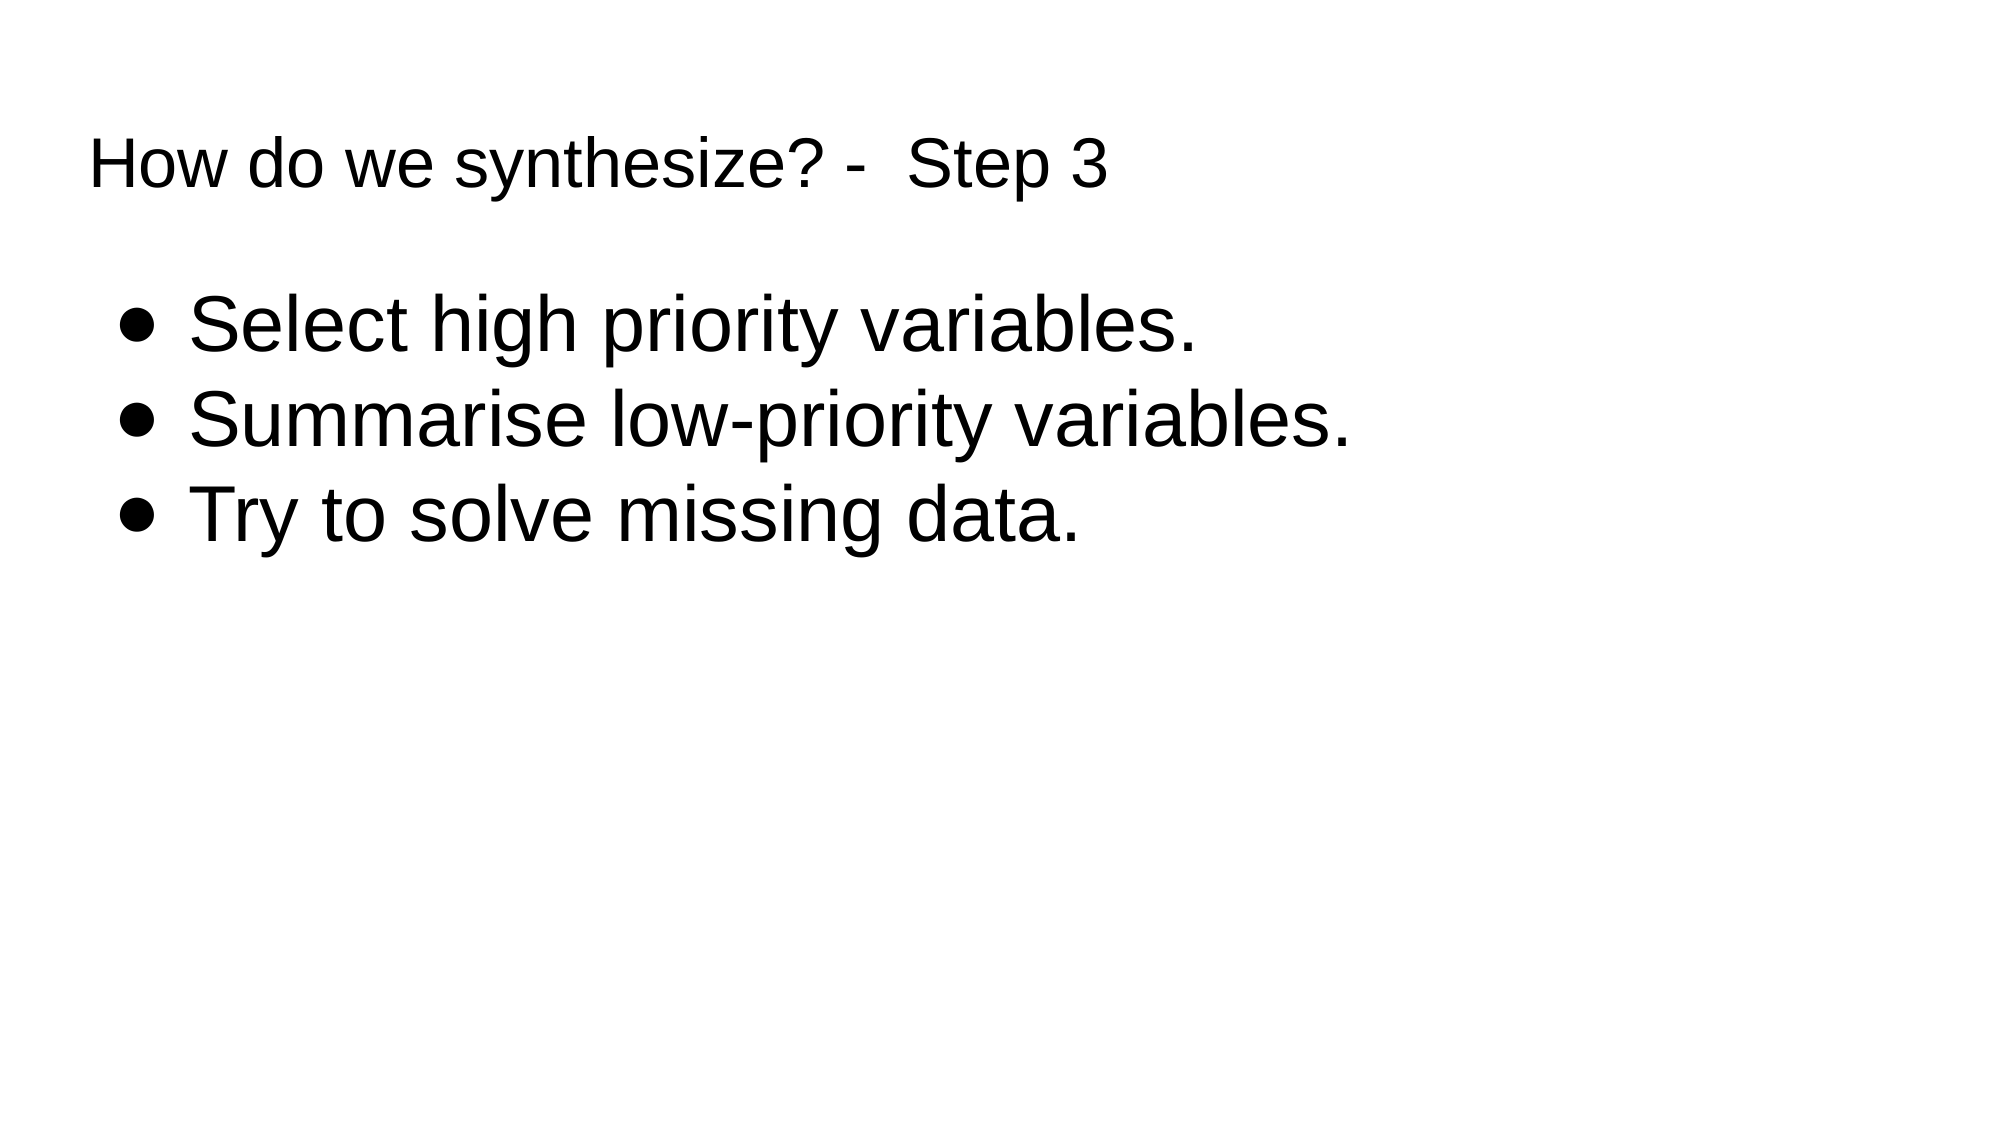

# How do we synthesize? -  Step 3
Select high priority variables.
Summarise low-priority variables.
Try to solve missing data.